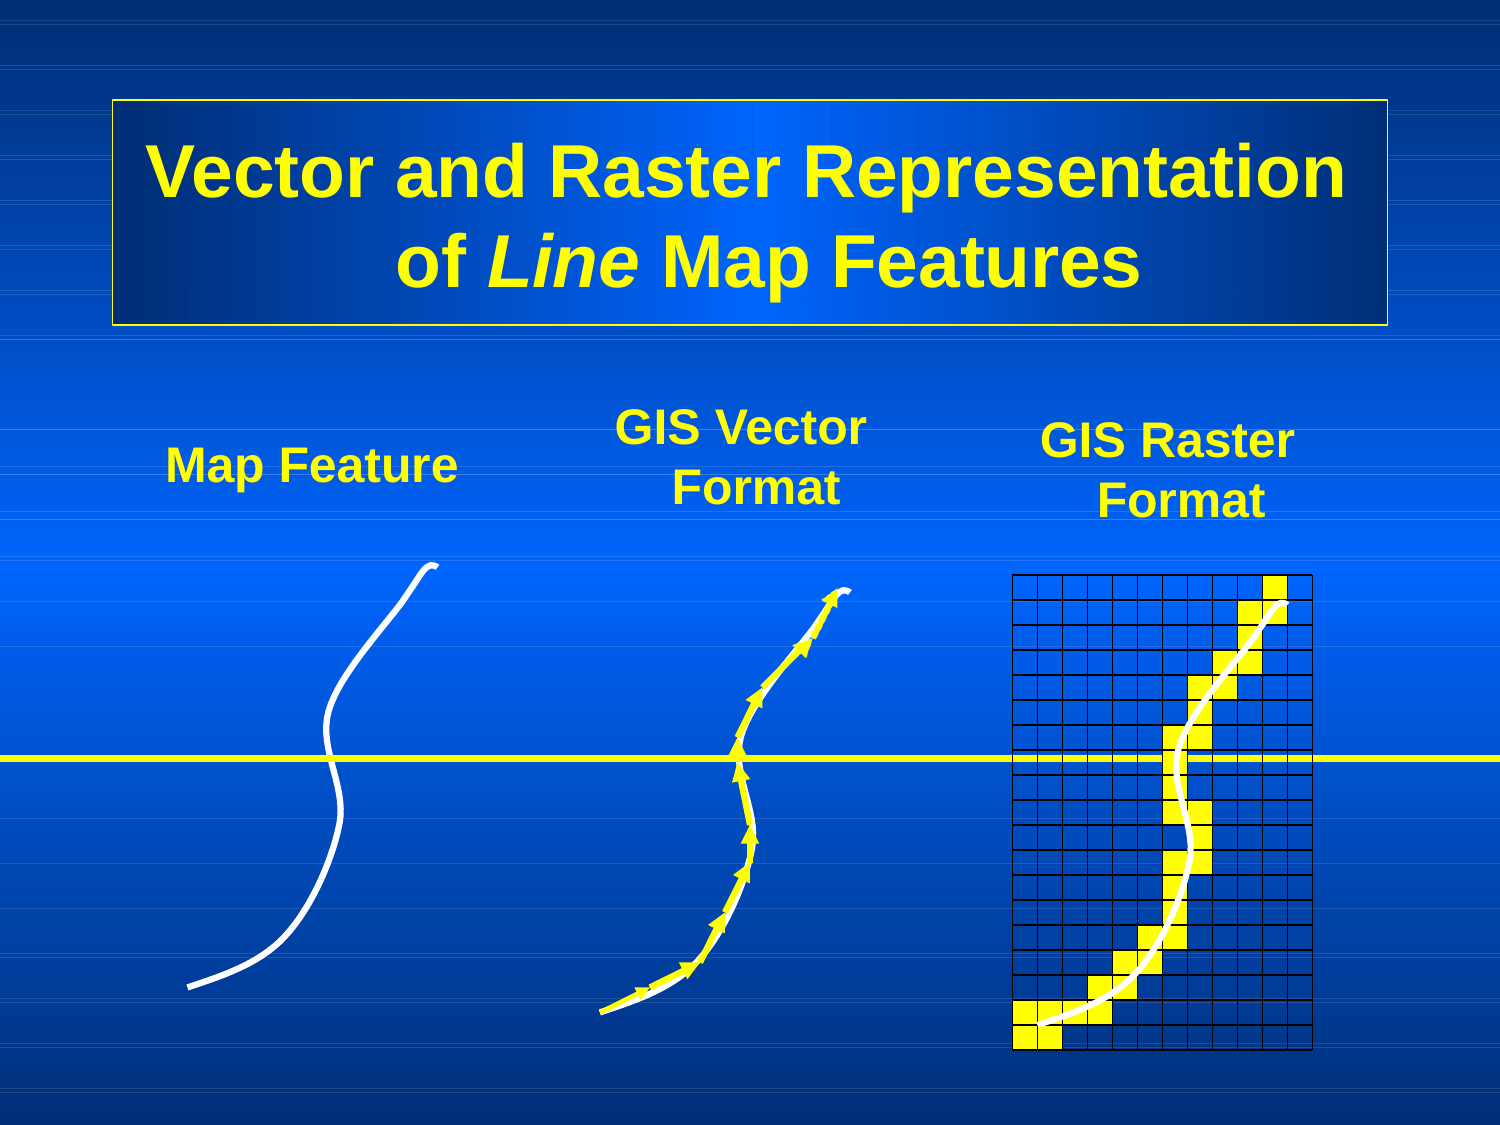

# Vector and Raster Representation  of Line Map Features
GIS Vector  Format
GIS Raster  Format
Map Feature